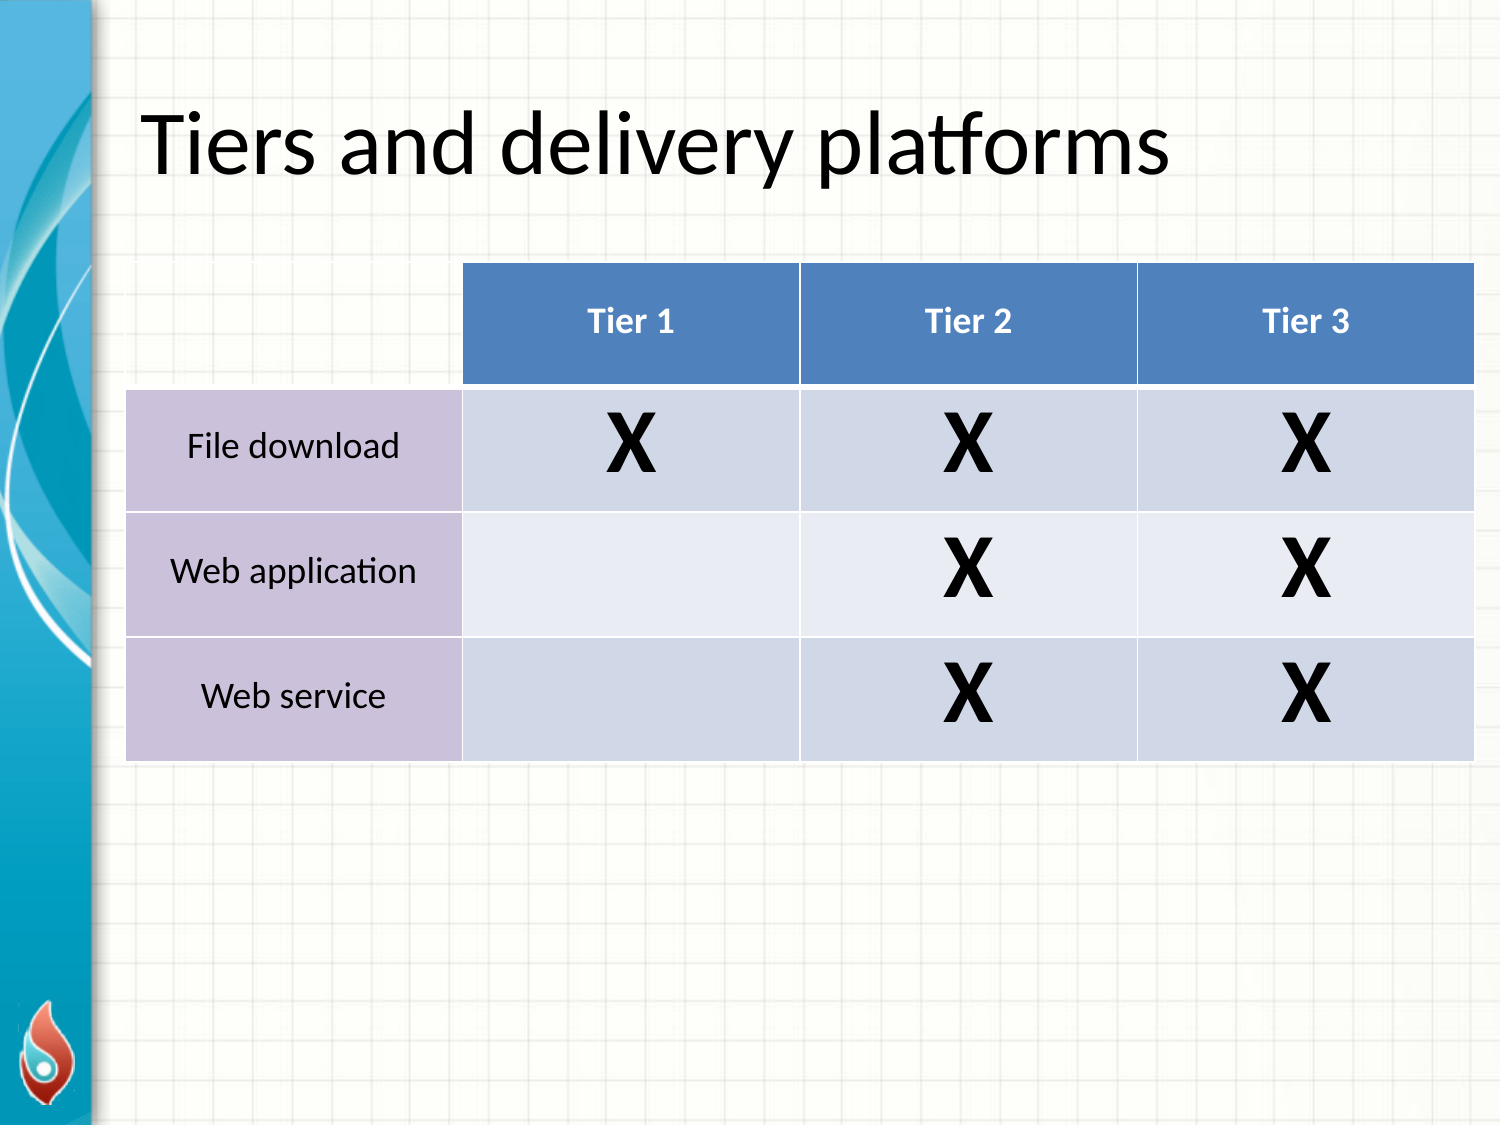

# Tiers and delivery platforms
|  | Tier 1 | Tier 2 | Tier 3 |
| --- | --- | --- | --- |
| File download | X | X | X |
| Web application |  | X | X |
| Web service |  | X | X |